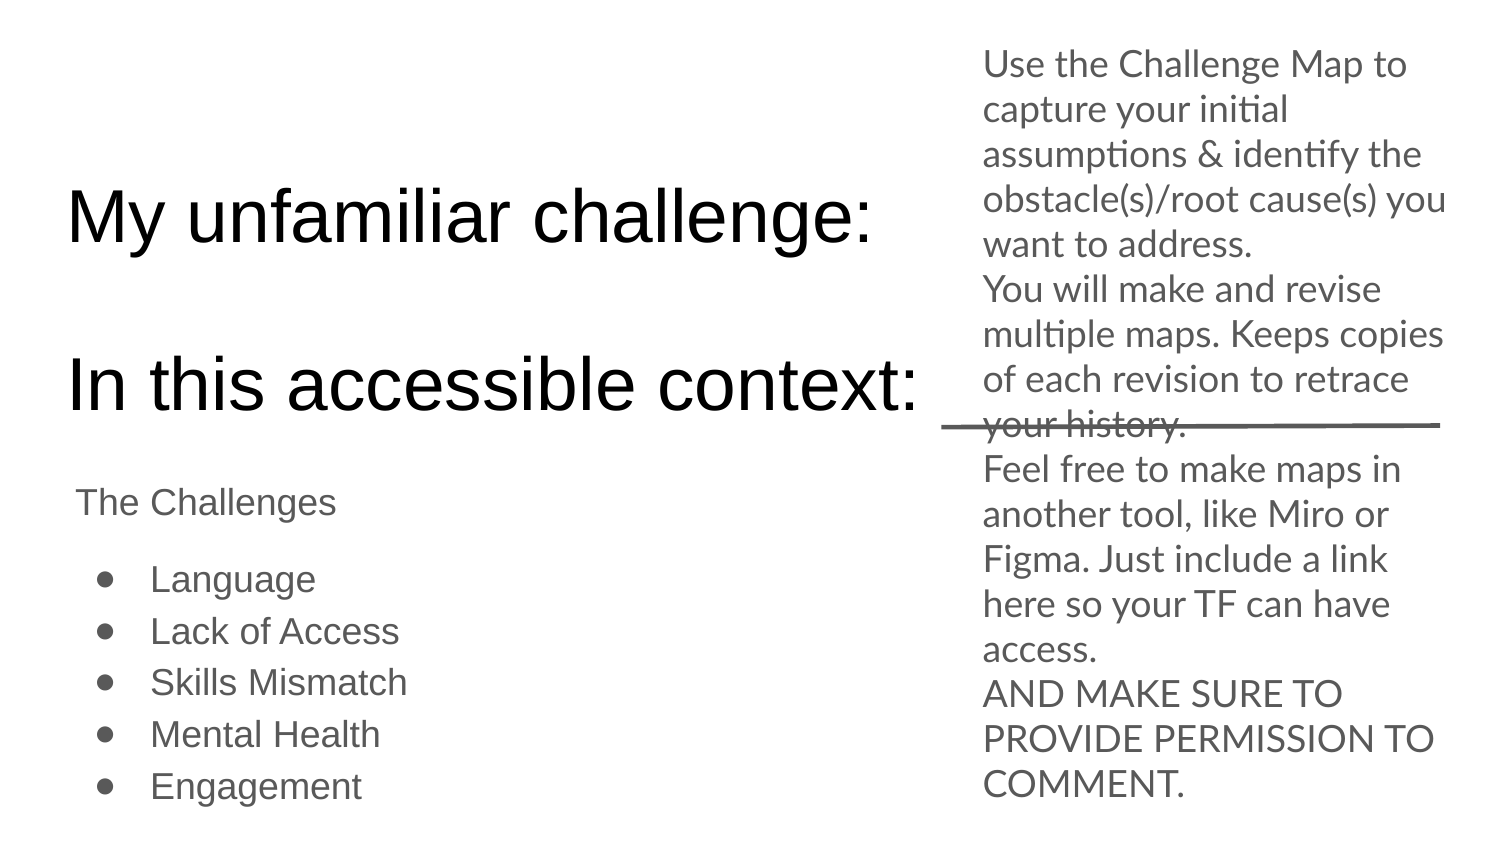

Use the Challenge Map to capture your initial assumptions & identify the obstacle(s)/root cause(s) you want to address.
You will make and revise multiple maps. Keeps copies of each revision to retrace your history.
Feel free to make maps in another tool, like Miro or Figma. Just include a link here so your TF can have access.
AND MAKE SURE TO PROVIDE PERMISSION TO COMMENT.
# My unfamiliar challenge:

In this accessible context:
The Challenges
Language
Lack of Access
Skills Mismatch
Mental Health
Engagement